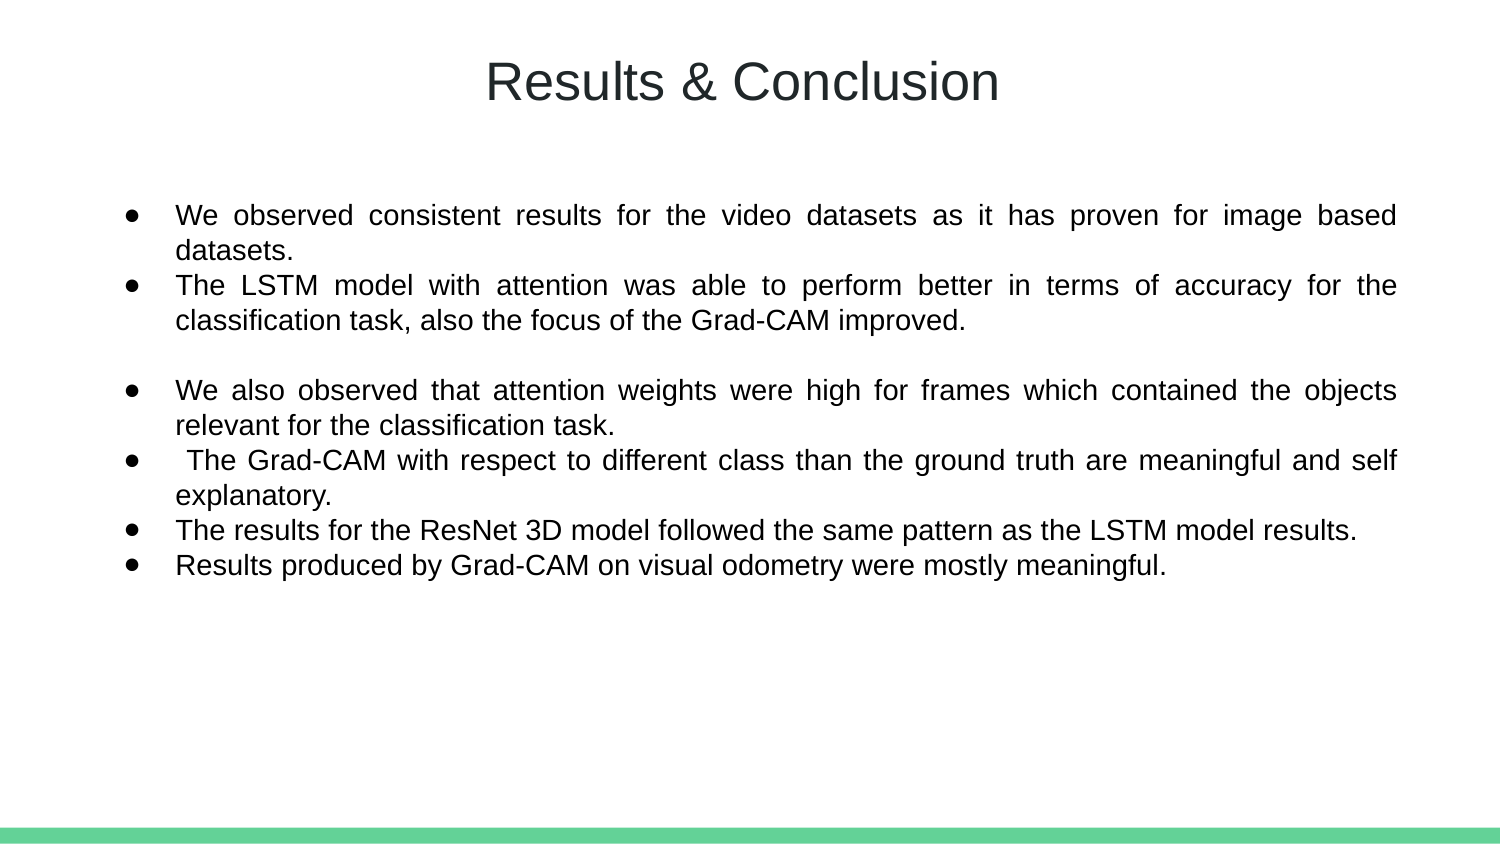

# Results & Conclusion​

We observed consistent results for the video datasets as it has proven for image based datasets.
The LSTM model with attention was able to perform better in terms of accuracy for the classification task, also the focus of the Grad-CAM improved.

We also observed that attention weights were high for frames which contained the objects relevant for the classification task.
 The Grad-CAM with respect to different class than the ground truth are meaningful and self explanatory.
The results for the ResNet 3D model followed the same pattern as the LSTM model results.
Results produced by Grad-CAM on visual odometry were mostly meaningful.